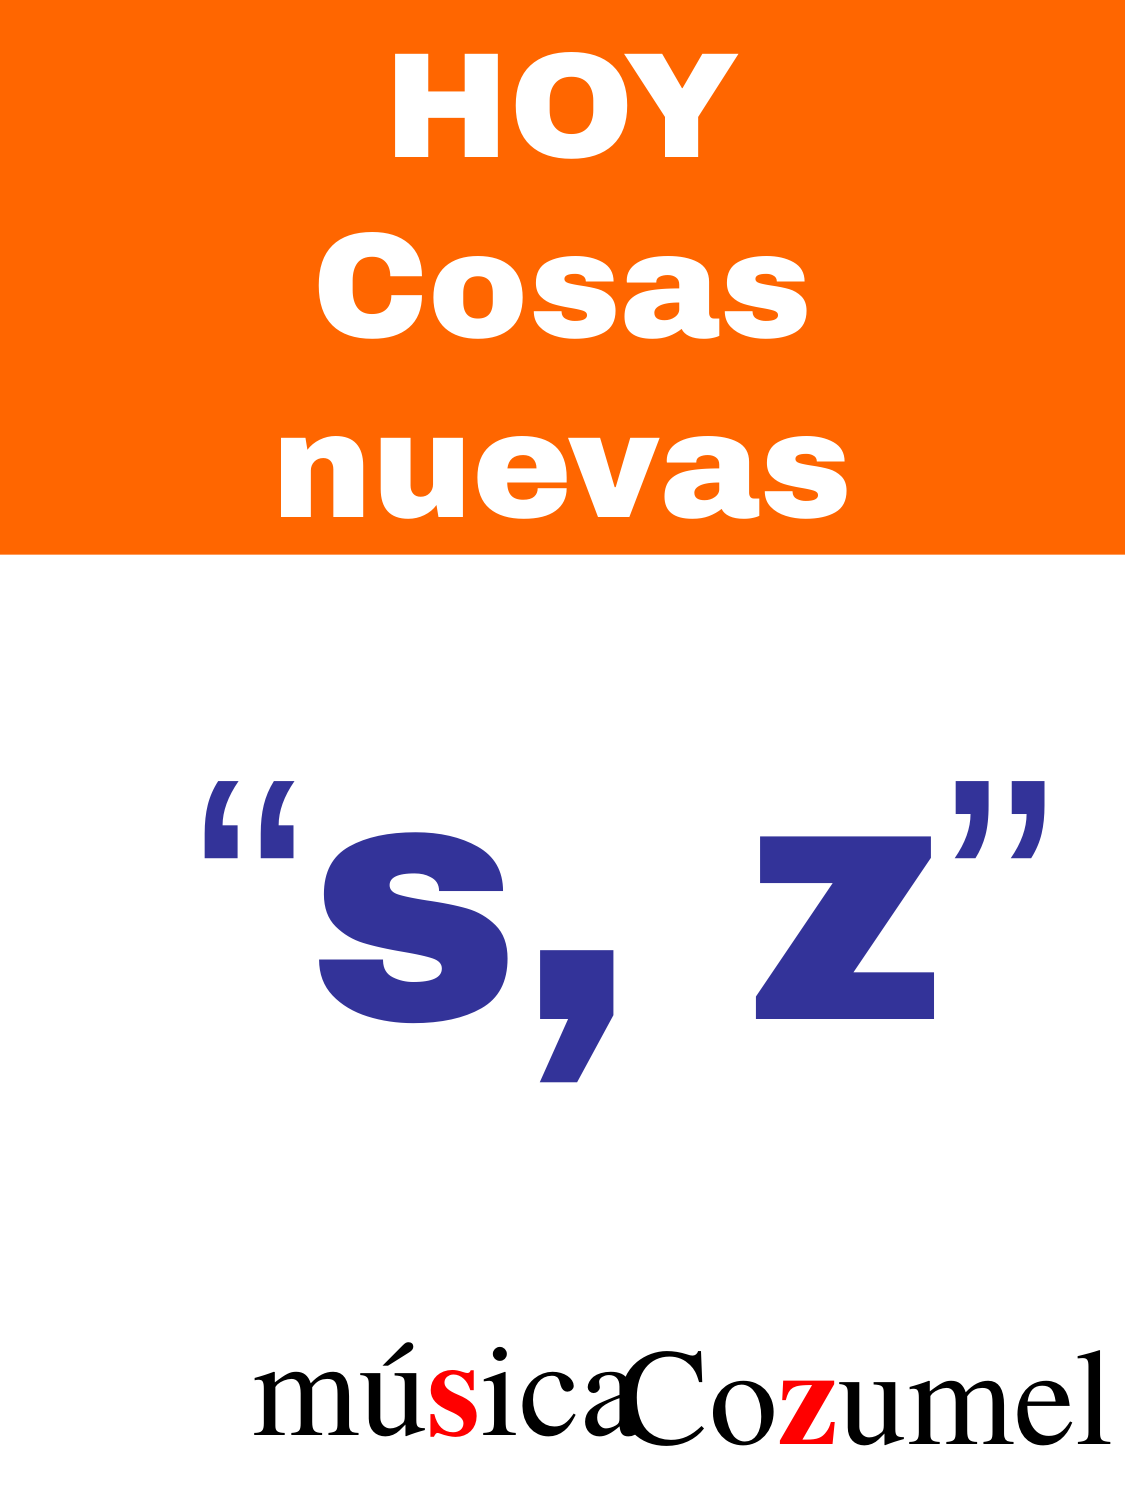

HOY
Cosas nuevas
“s, z”
música
Cozumel